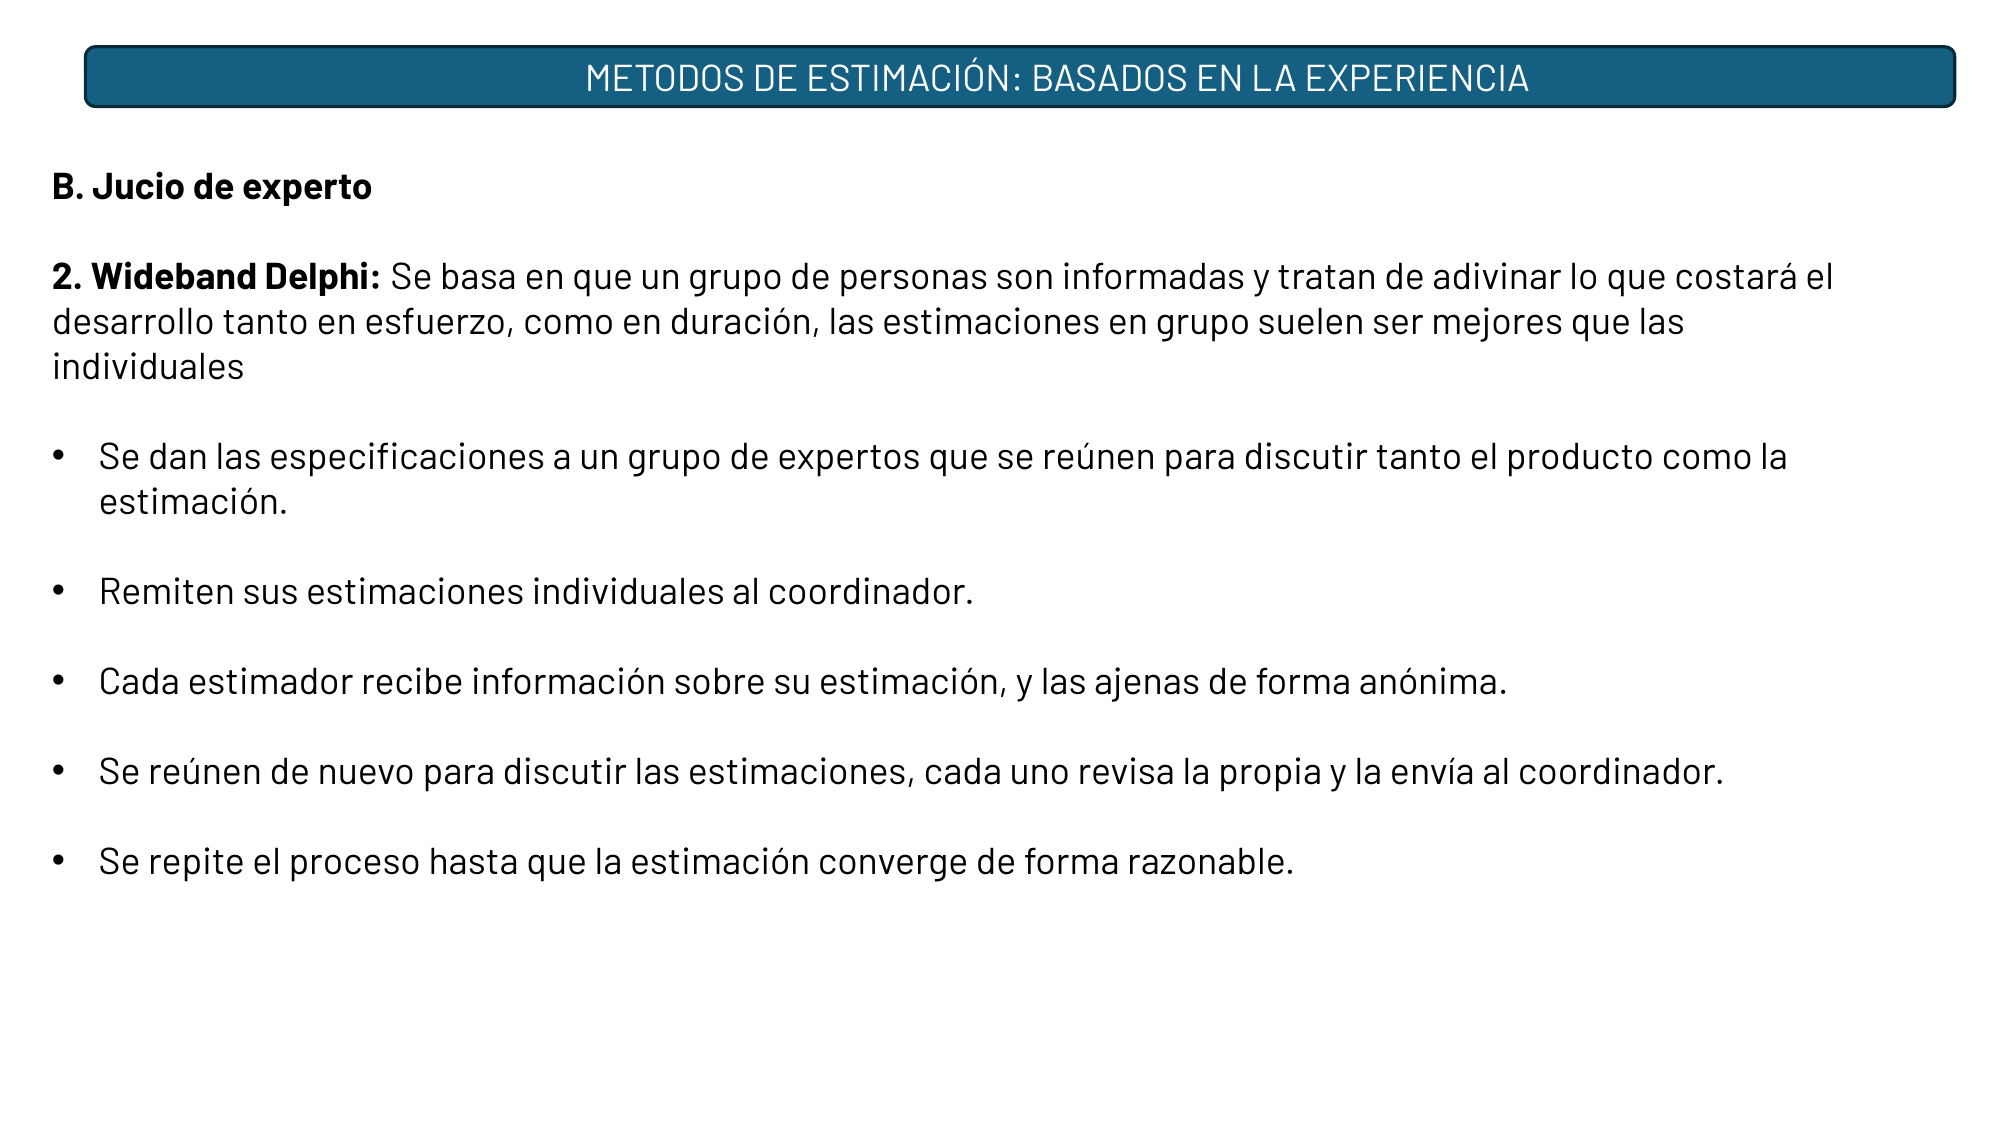

METODOS DE ESTIMACIÓN: BASADOS EN LA EXPERIENCIA
B. Jucio de experto

2. Wideband Delphi: Se basa en que un grupo de personas son informadas y tratan de adivinar lo que costará el desarrollo tanto en esfuerzo, como en duración, las estimaciones en grupo suelen ser mejores que las individuales

Se dan las especificaciones a un grupo de expertos que se reúnen para discutir tanto el producto como la estimación.

Remiten sus estimaciones individuales al coordinador.

Cada estimador recibe información sobre su estimación, y las ajenas de forma anónima.

Se reúnen de nuevo para discutir las estimaciones, cada uno revisa la propia y la envía al coordinador.

Se repite el proceso hasta que la estimación converge de forma razonable.